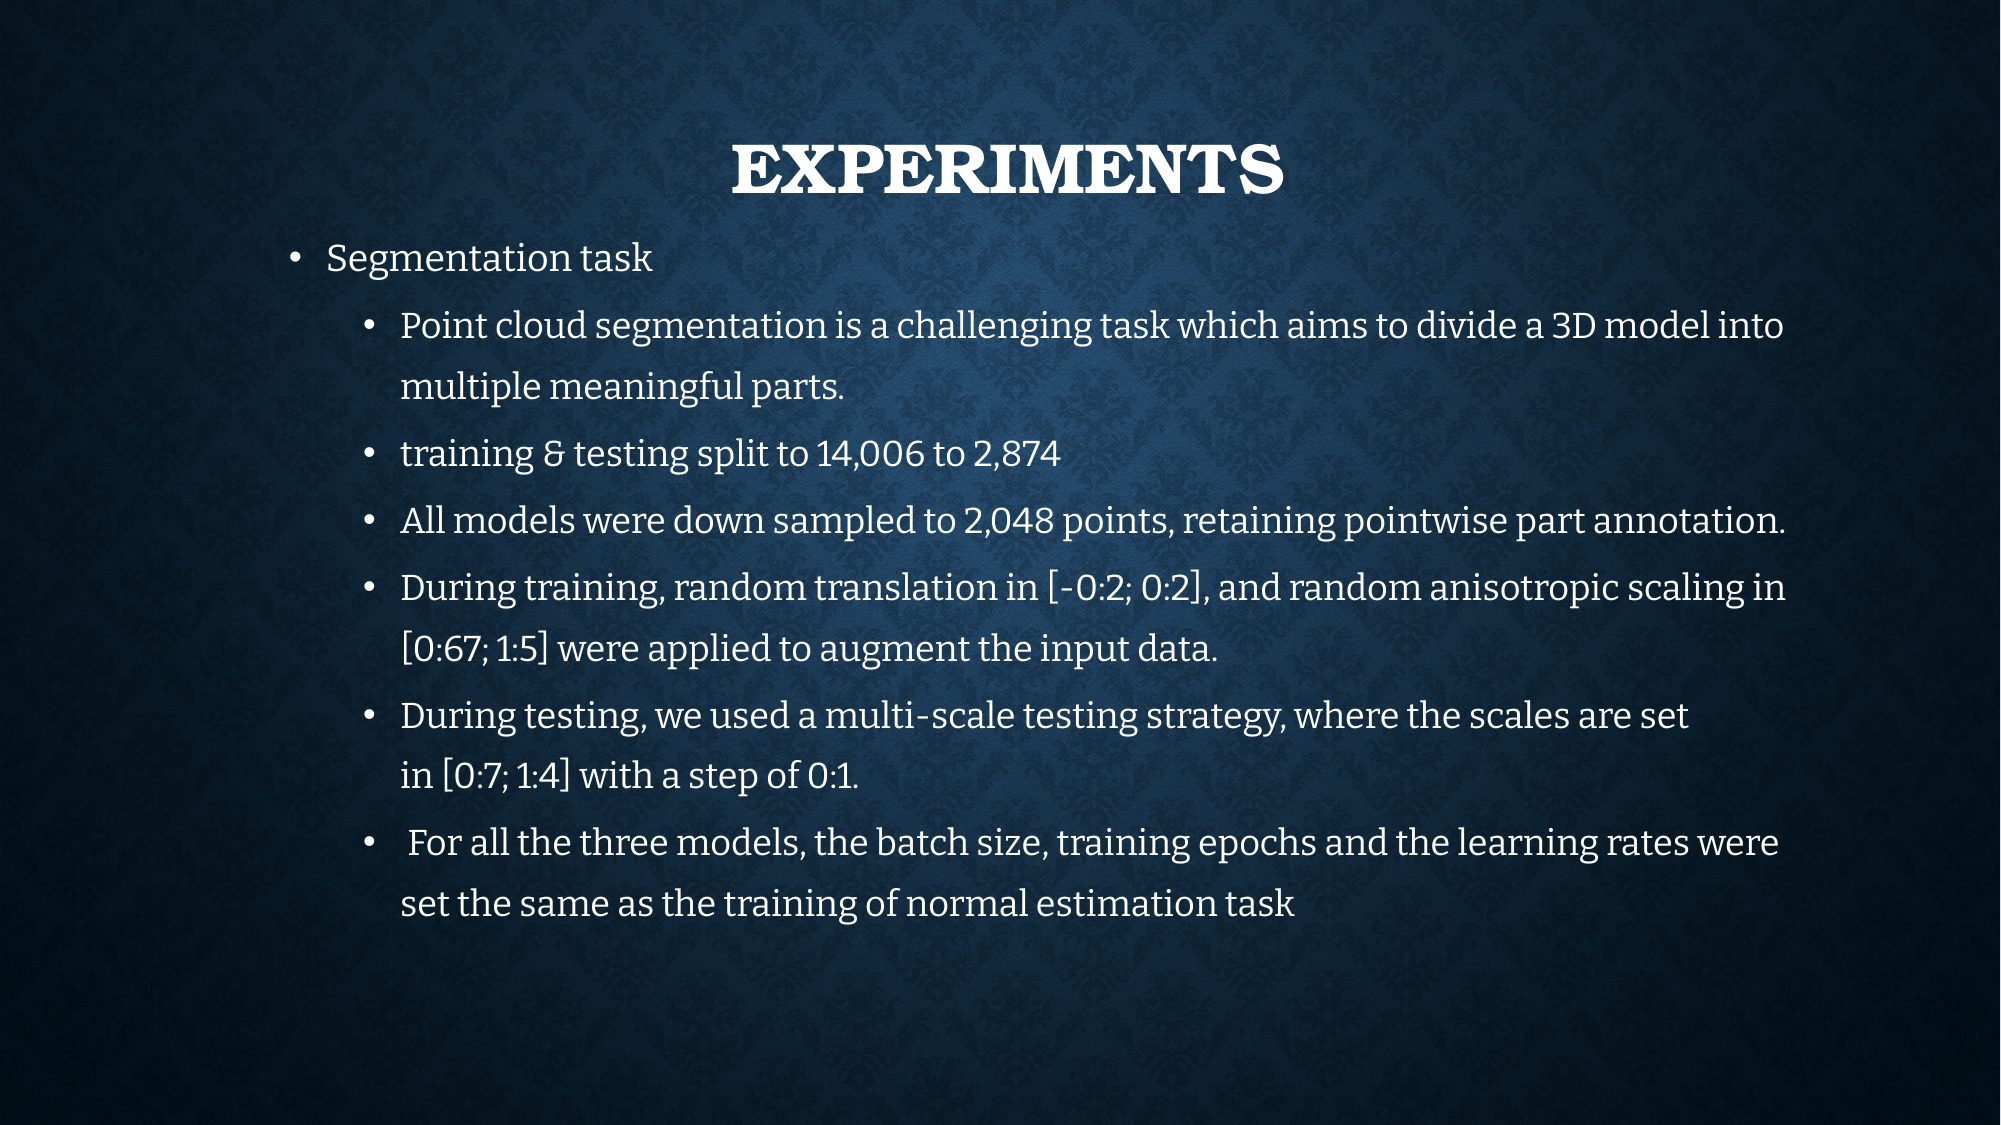

# Experiments
Segmentation task
Point cloud segmentation is a challenging task which aims to divide a 3D model into multiple meaningful parts.
training & testing split to 14,006 to 2,874
All models were down sampled to 2,048 points, retaining pointwise part annotation.
During training, random translation in [-0:2; 0:2], and random anisotropic scaling in [0:67; 1:5] were applied to augment the input data.
During testing, we used a multi-scale testing strategy, where the scales are set
in [0:7; 1:4] with a step of 0:1.
 For all the three models, the batch size, training epochs and the learning rates were set the same as the training of normal estimation task